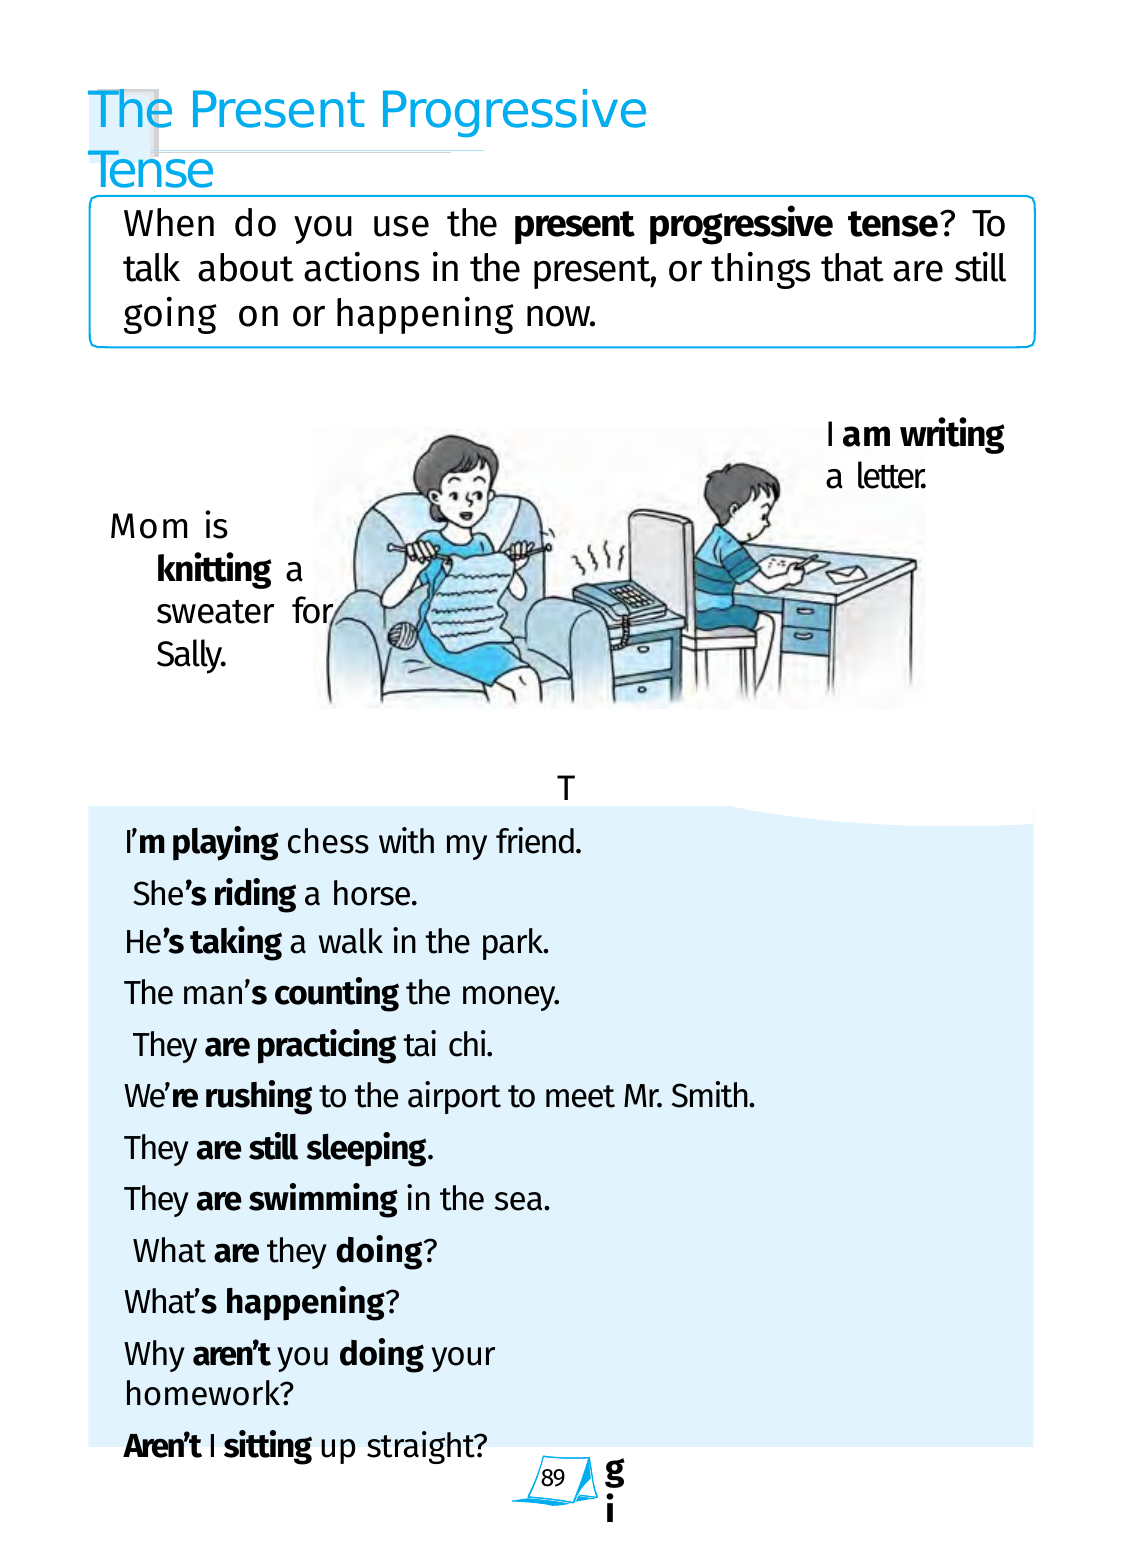

# The Present Progressive Tense

When do you use the present progressive tense? To talk  about actions in the present, or things that are still going  on or happening now.

I am writing
a letter.
Mom is knitting  a sweater  for Sally.

The phone is ringing.

I’m playing chess with my friend.  She’s riding a horse.
He’s taking a walk in the park.
The man’s counting the money.  They are practicing tai chi.
We’re rushing to the airport to meet Mr. Smith.  They are still sleeping.
They are swimming in the sea.  What are they doing?
What’s happening?
Why aren’t you doing your homework?
Aren’t I sitting up straight?
89